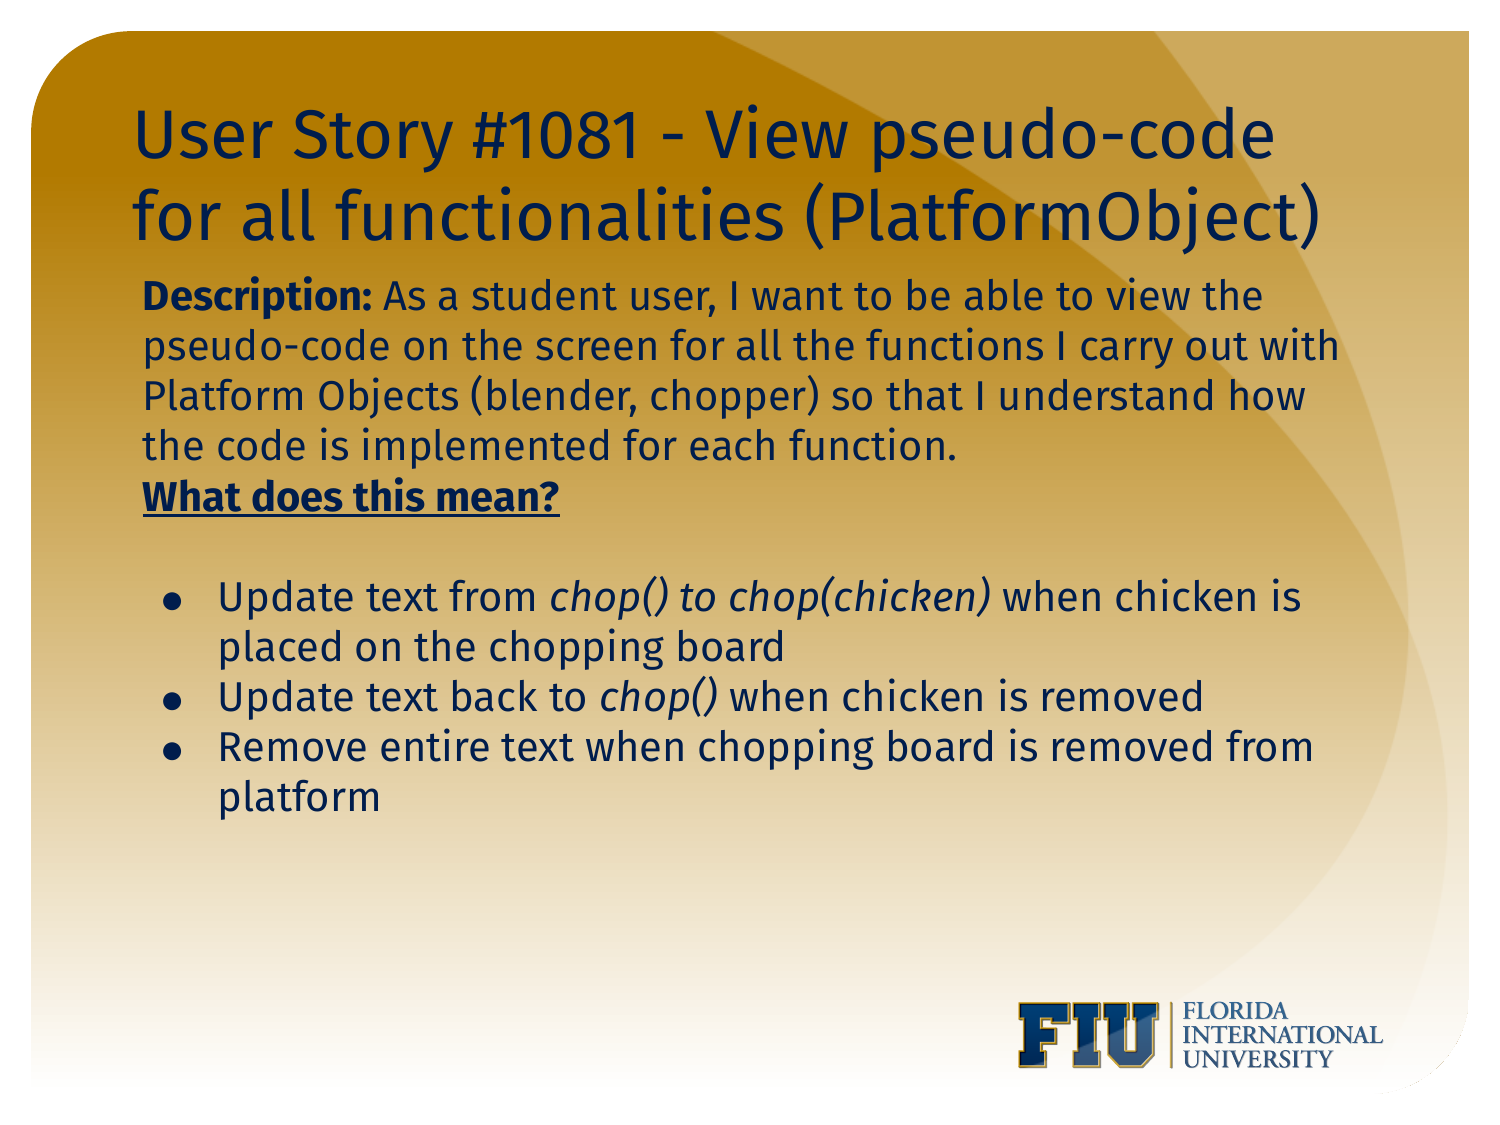

# User Story #1081 - View pseudo-code for all functionalities (PlatformObject)
Description: As a student user, I want to be able to view the pseudo-code on the screen for all the functions I carry out with Platform Objects (blender, chopper) so that I understand how the code is implemented for each function.
What does this mean?

Update text from chop() to chop(chicken) when chicken is placed on the chopping board
Update text back to chop() when chicken is removed
Remove entire text when chopping board is removed from platform